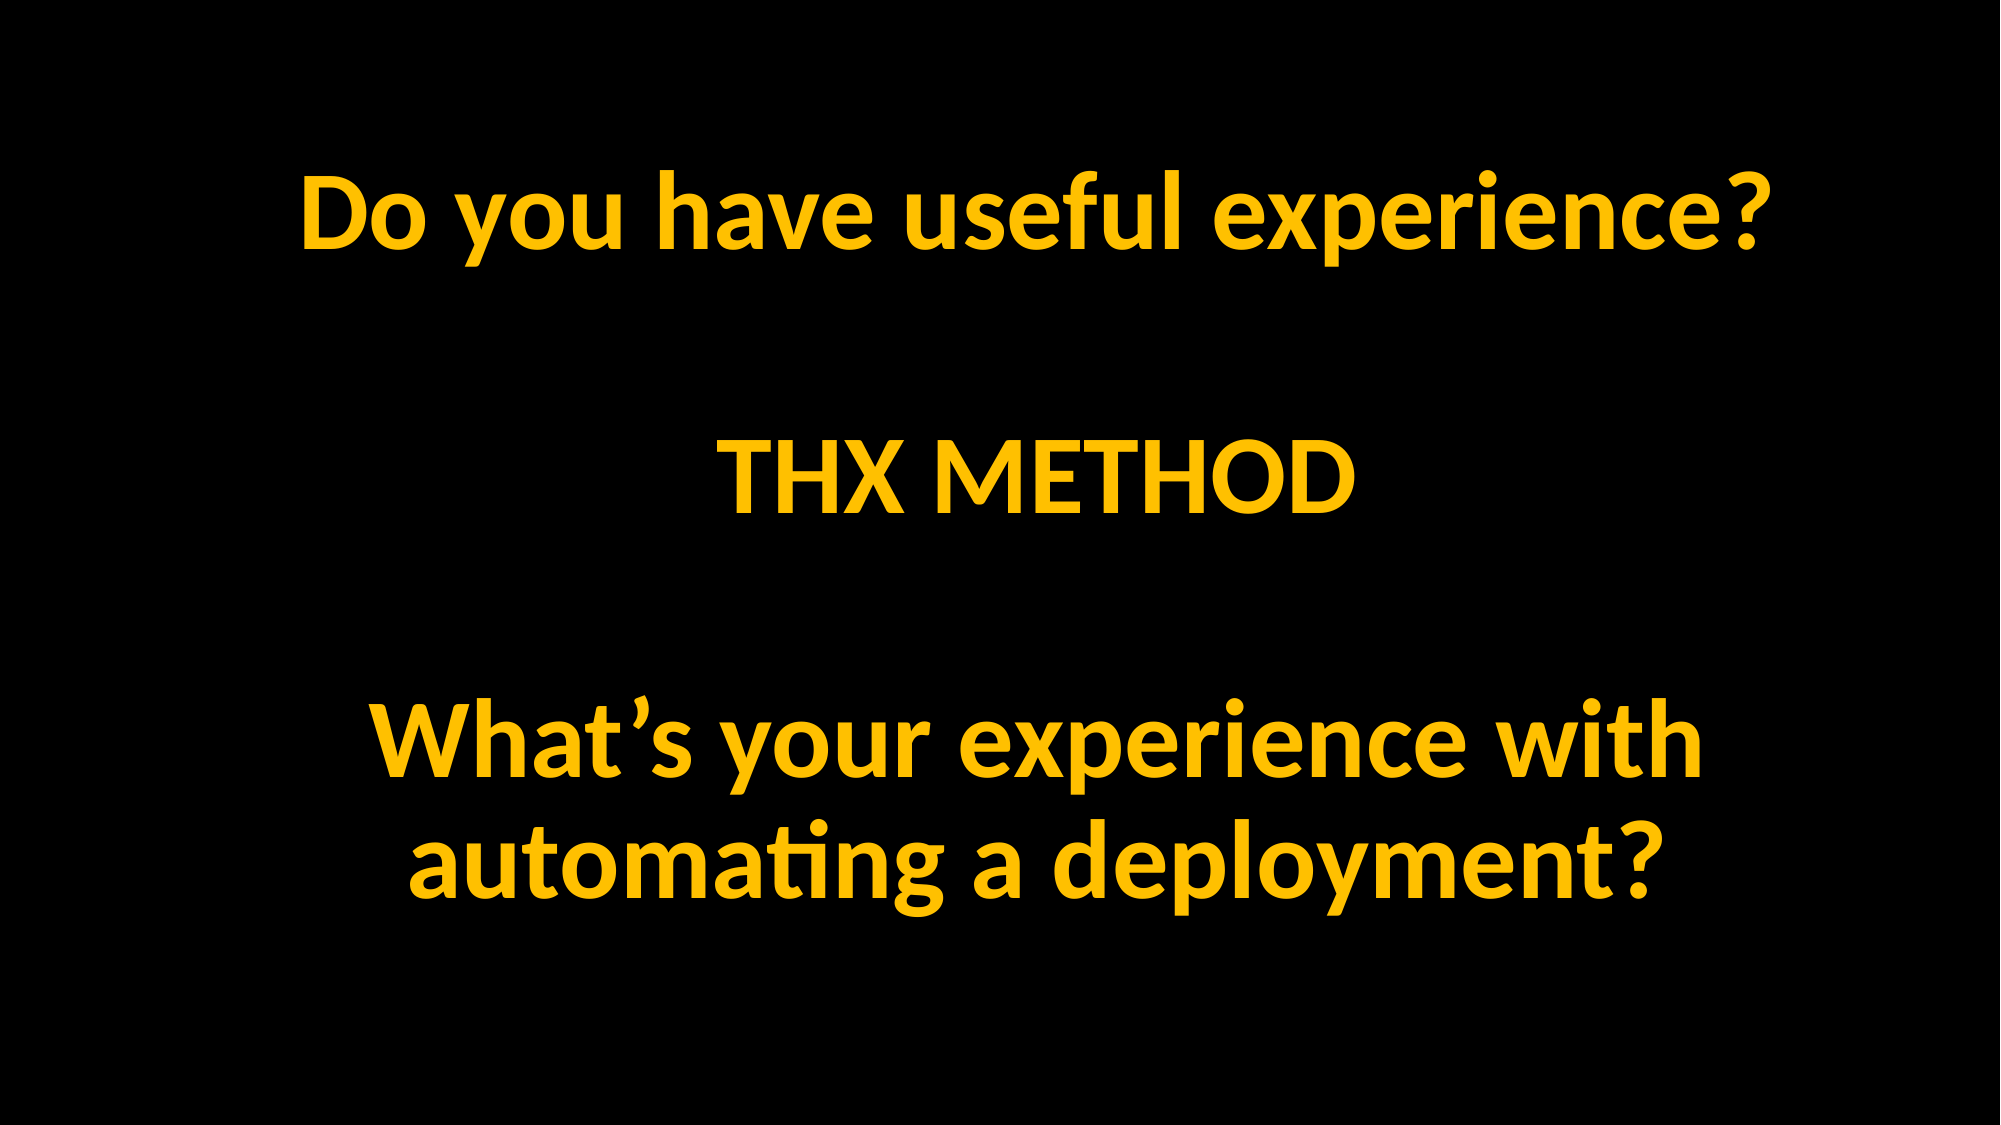

Do you have useful experience?

THX METHOD

What’s your experience with automating a deployment?